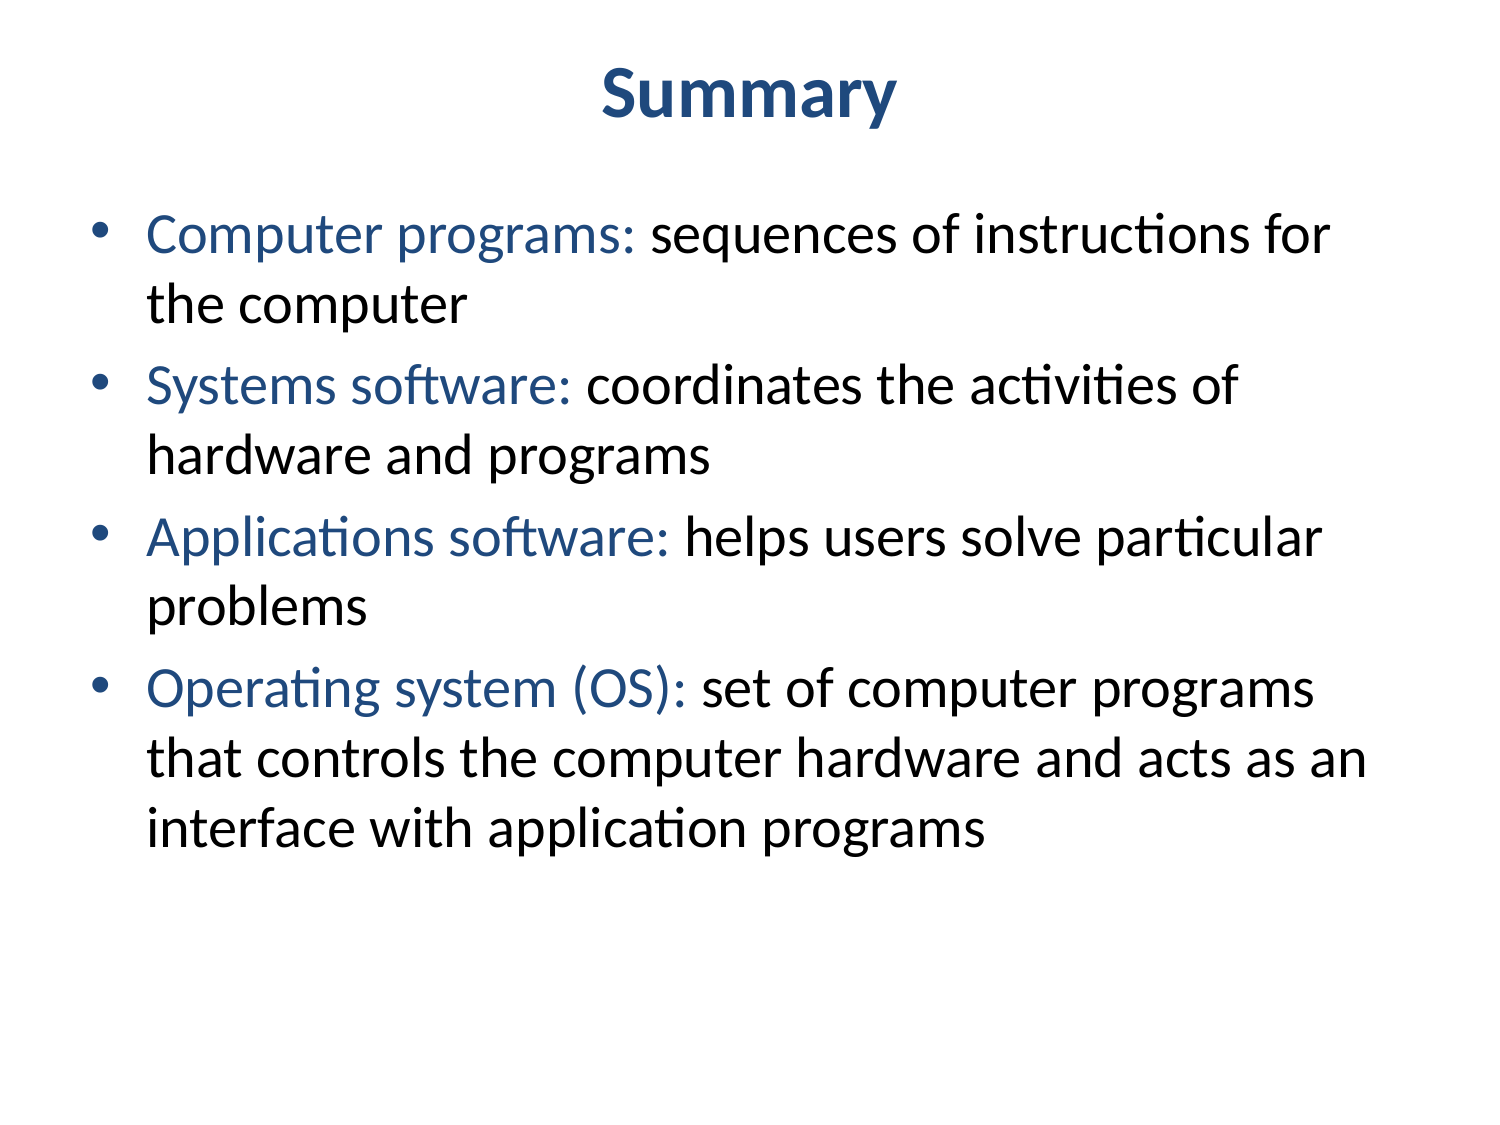

# Summary
Computer programs: sequences of instructions for the computer
Systems software: coordinates the activities of hardware and programs
Applications software: helps users solve particular problems
Operating system (OS): set of computer programs that controls the computer hardware and acts as an interface with application programs